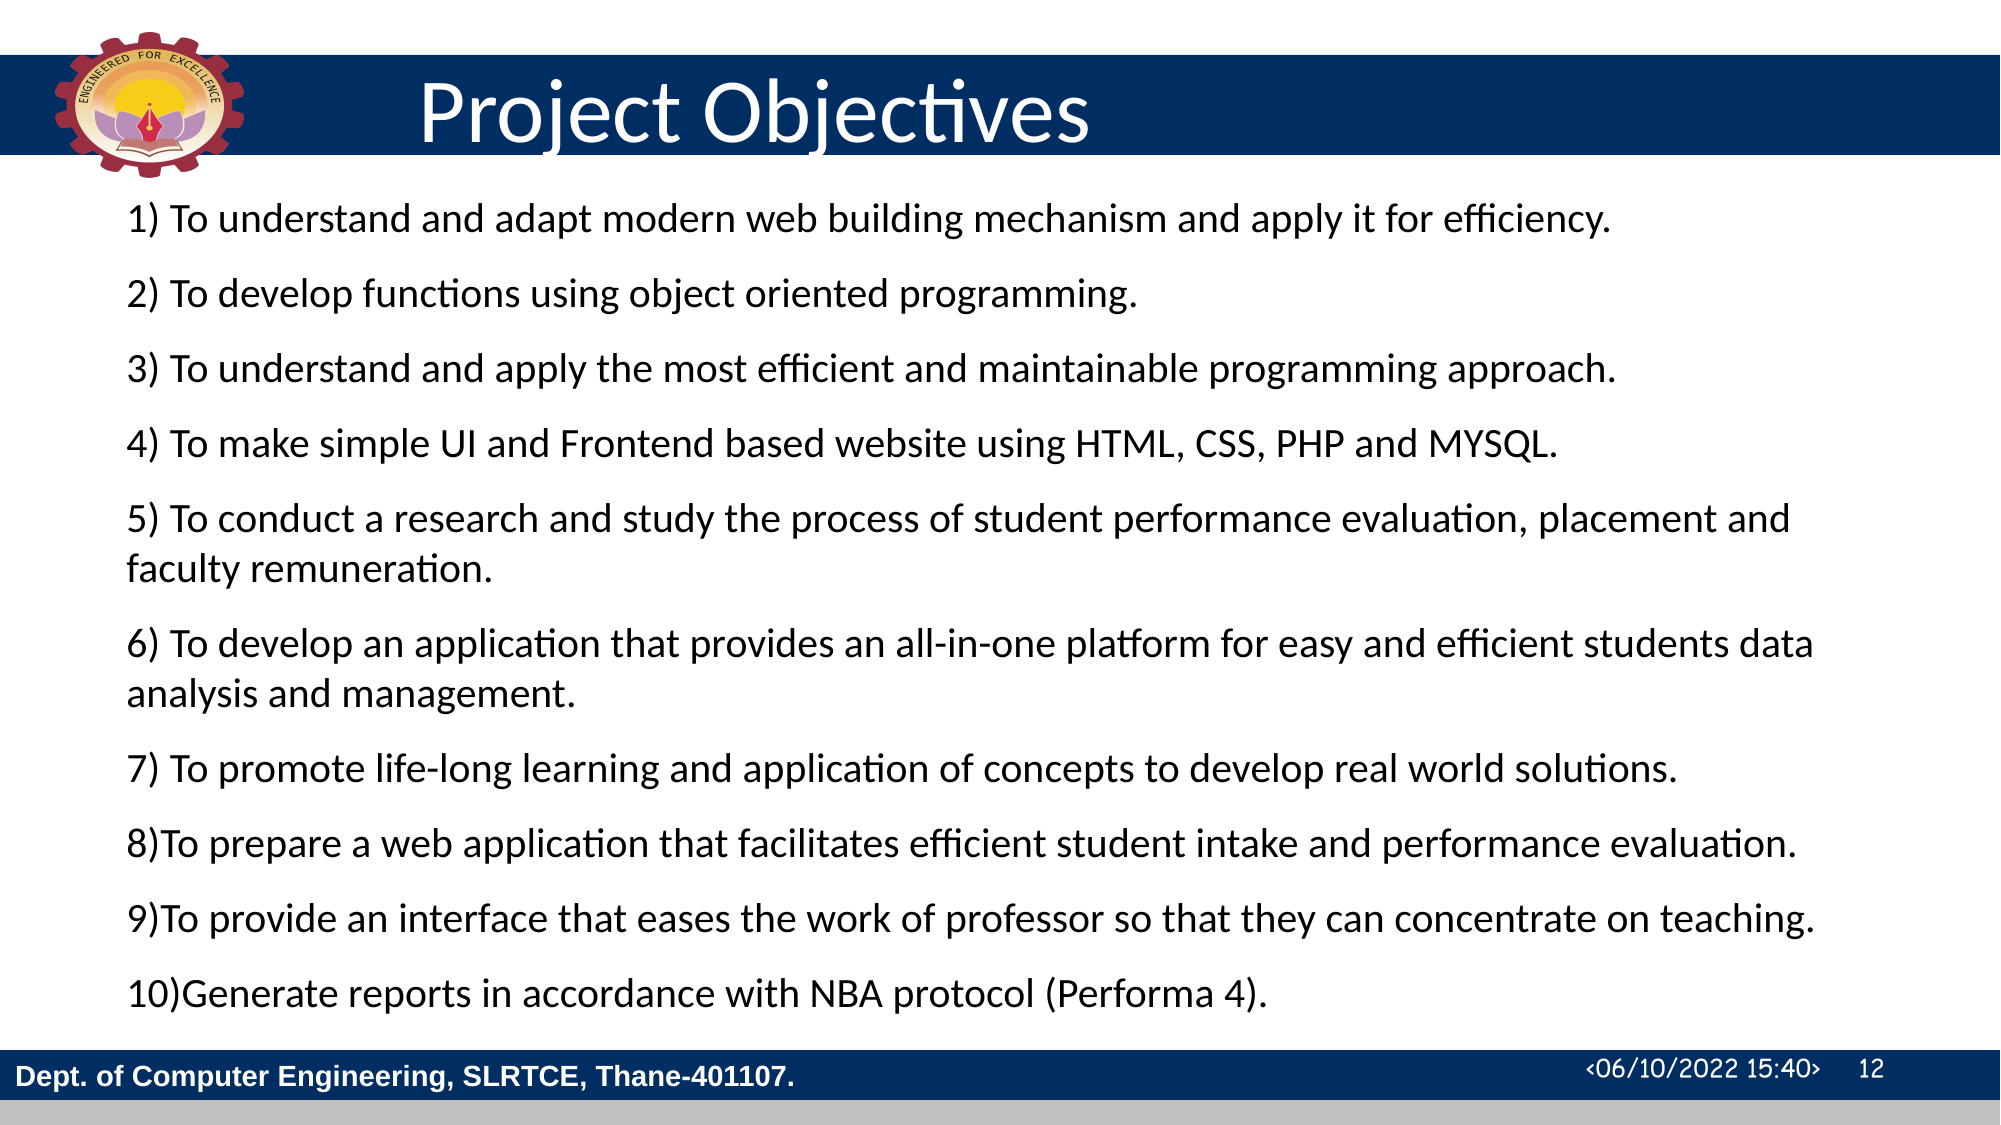

# Project Objectives
1) To understand and adapt modern web building mechanism and apply it for efficiency.
2) To develop functions using object oriented programming.
3) To understand and apply the most efficient and maintainable programming approach.
4) To make simple UI and Frontend based website using HTML, CSS, PHP and MYSQL.
5) To conduct a research and study the process of student performance evaluation, placement and faculty remuneration.
6) To develop an application that provides an all-in-one platform for easy and efficient students data analysis and management.
7) To promote life-long learning and application of concepts to develop real world solutions.
8)To prepare a web application that facilitates efficient student intake and performance evaluation.
9)To provide an interface that eases the work of professor so that they can concentrate on teaching.
10)Generate reports in accordance with NBA protocol (Performa 4).

<06/10/2022 15:40>     12